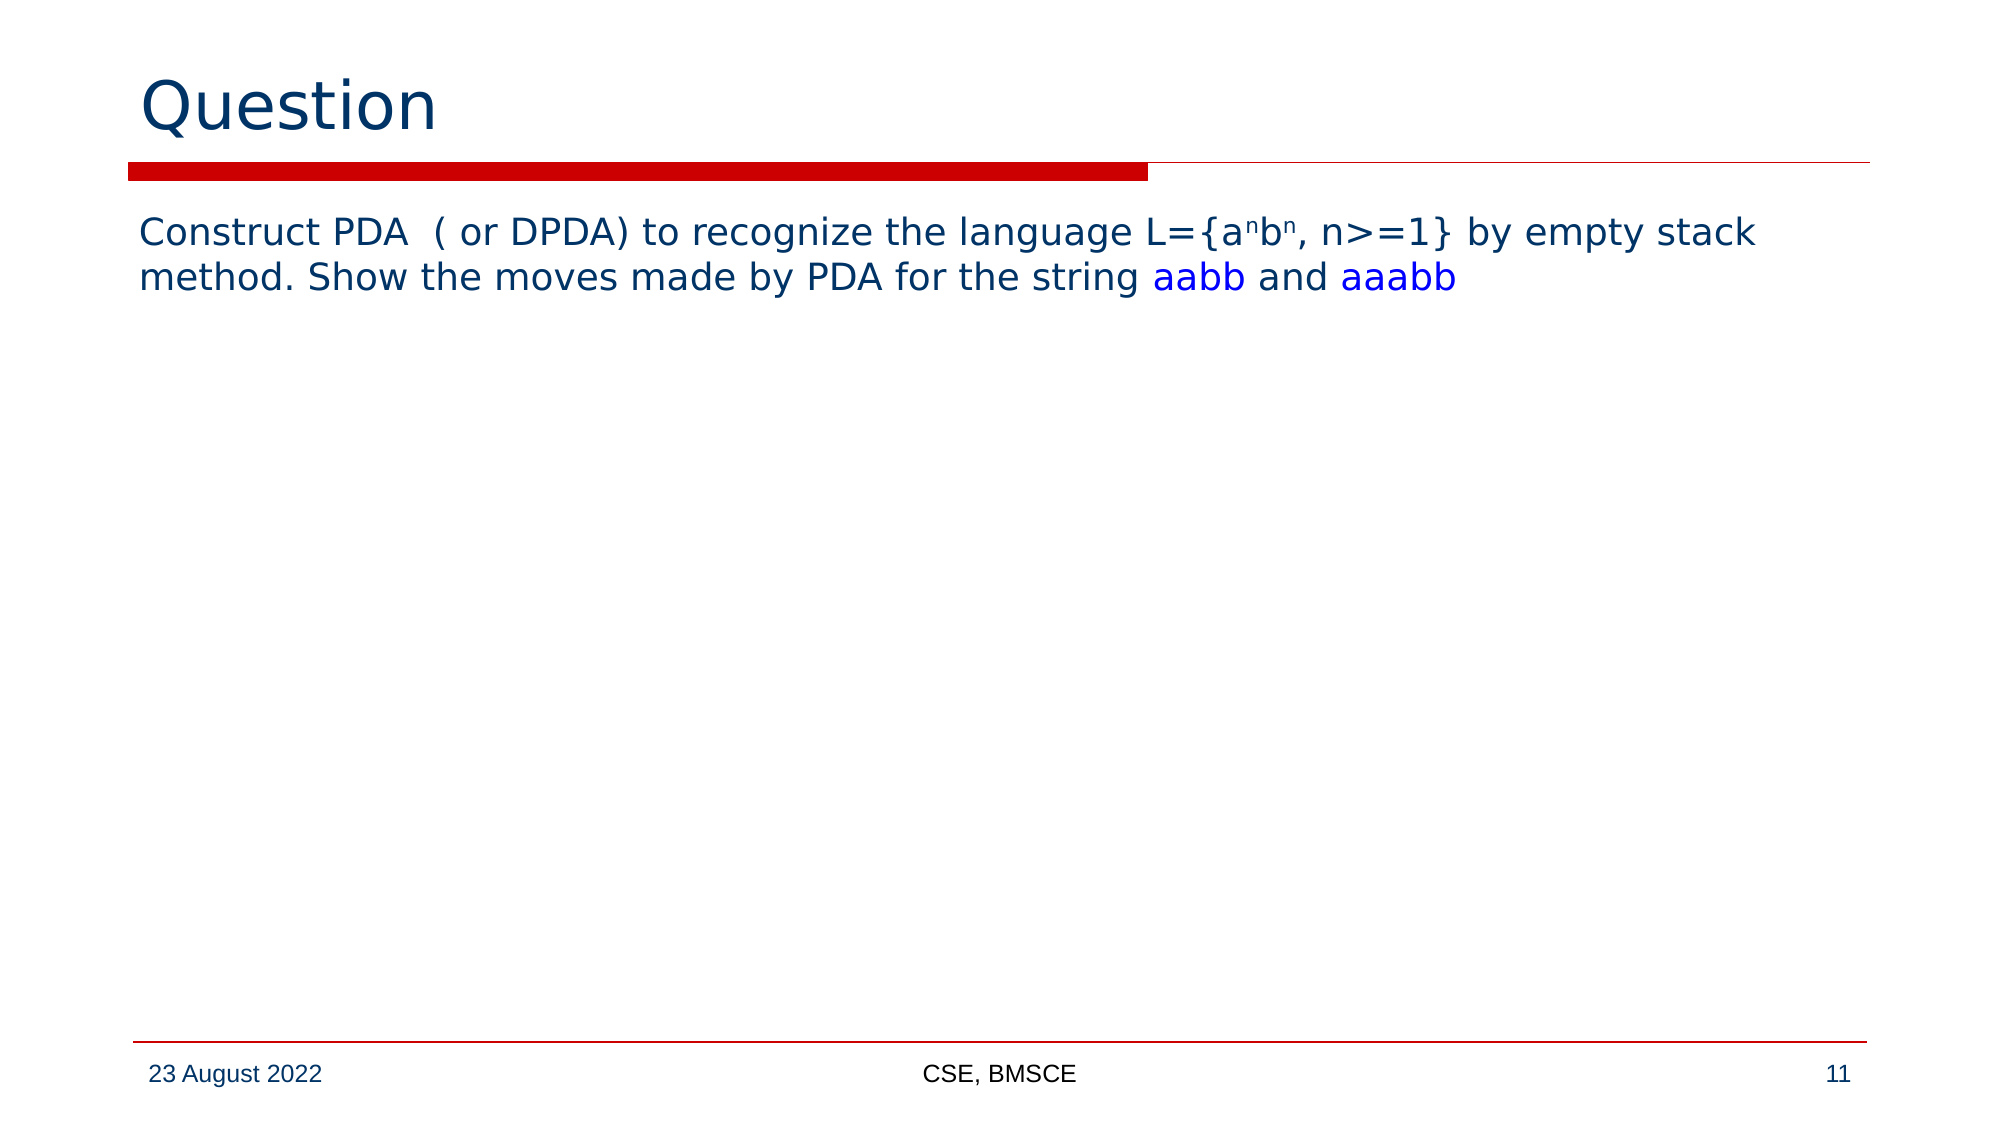

# Question
Construct PDA  ( or DPDA) to recognize the language L={anbn, n>=1} by empty stack method. Show the moves made by PDA for the string aabb and aaabb

CSE, BMSCE
11
23 August 2022